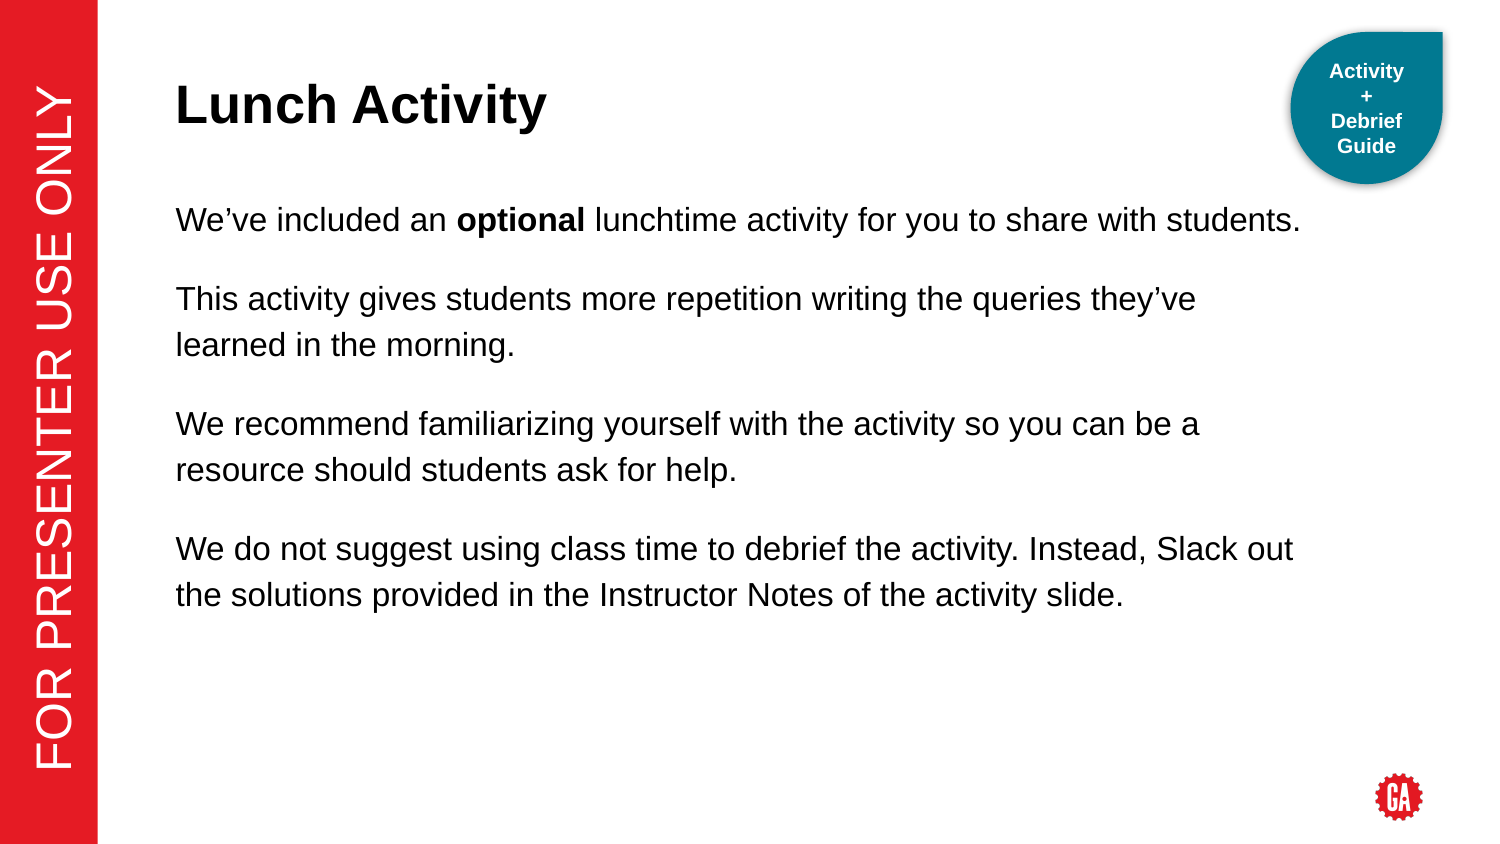

Activity + Debrief Guide
# Lunch Activity
We’ve included an optional lunchtime activity for you to share with students.
This activity gives students more repetition writing the queries they’ve learned in the morning.
We recommend familiarizing yourself with the activity so you can be a resource should students ask for help.
We do not suggest using class time to debrief the activity. Instead, Slack out the solutions provided in the Instructor Notes of the activity slide.